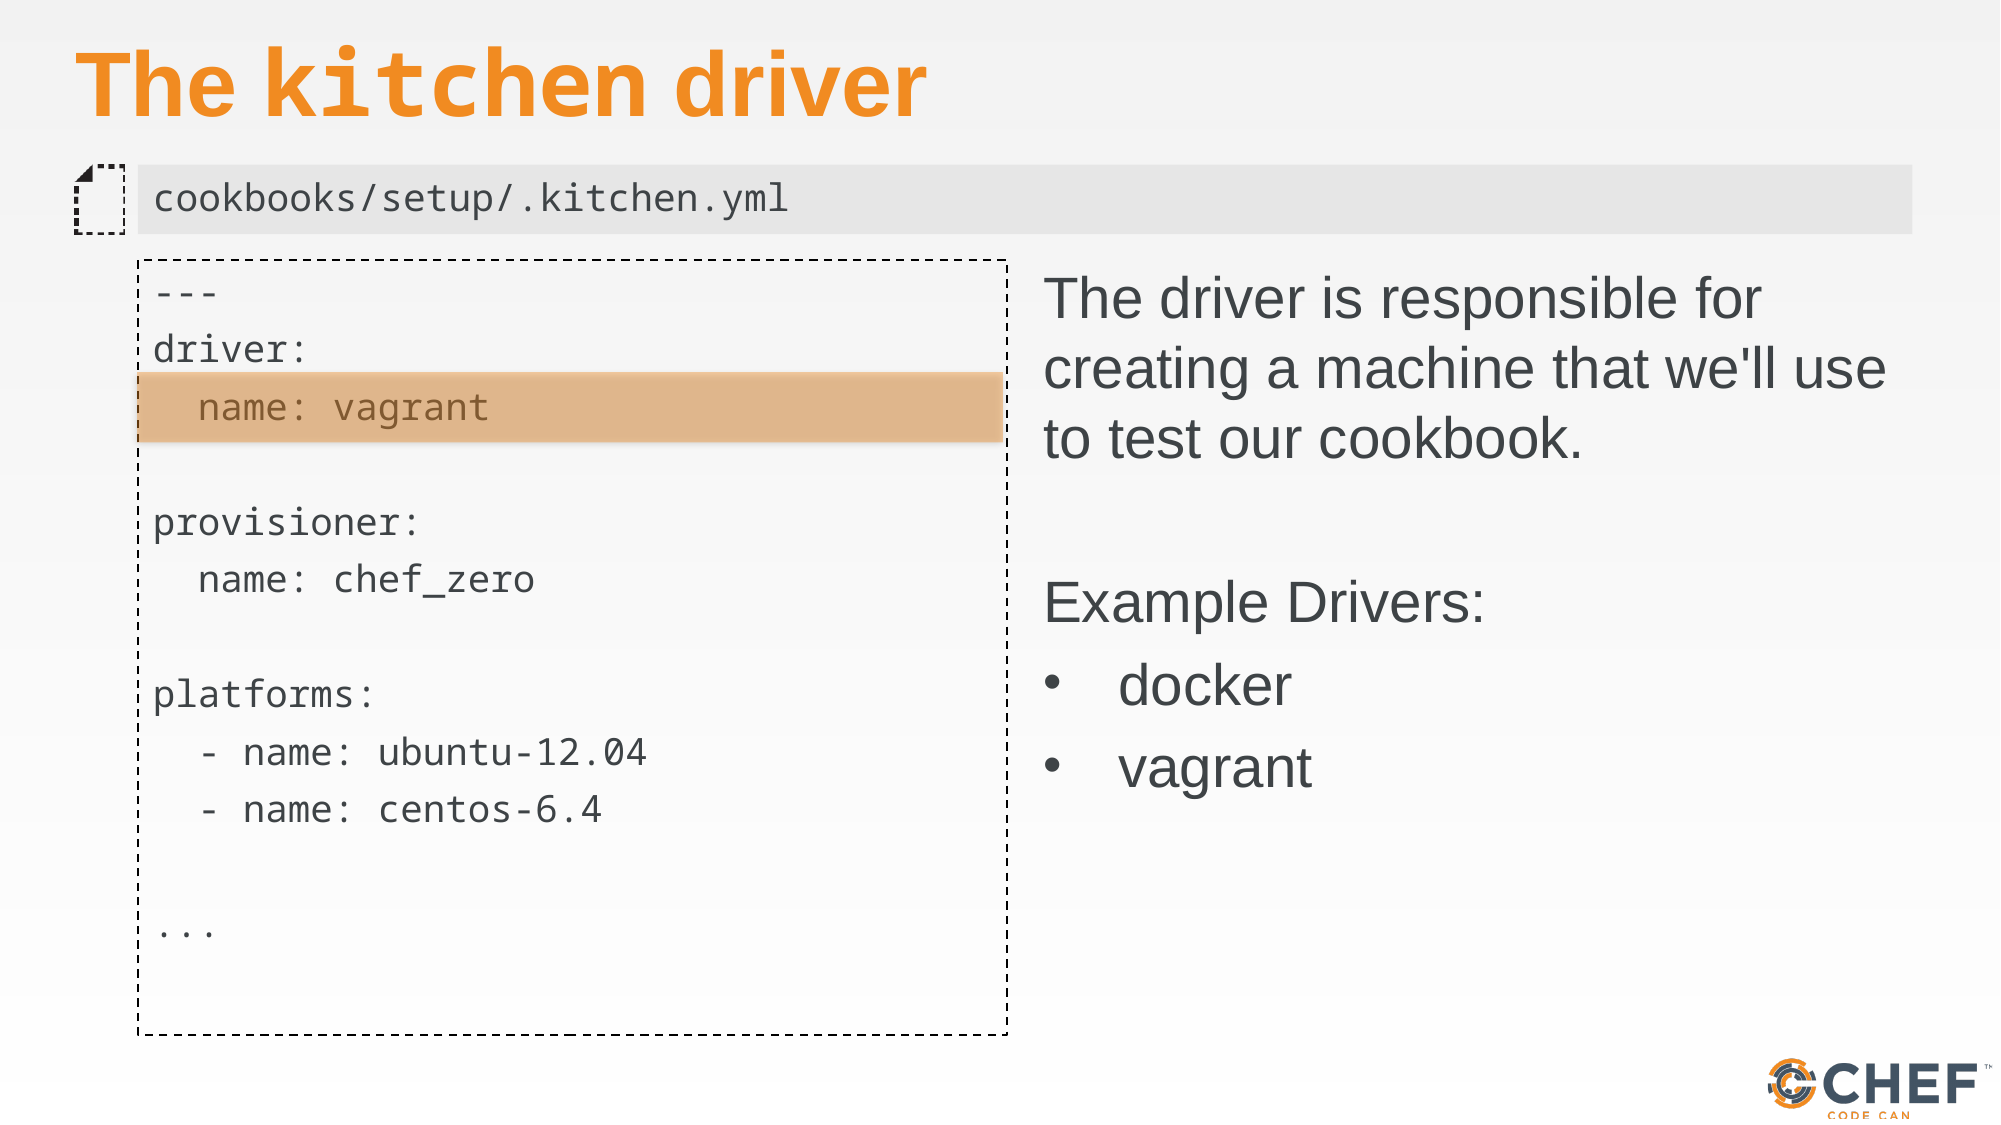

# The kitchen driver
cookbooks/setup/.kitchen.yml
---
driver:
  name: vagrant

provisioner:
  name: chef_zero

platforms:
  - name: ubuntu-12.04
  - name: centos-6.4

...
The driver is responsible for creating a machine that we'll use to test our cookbook.

Example Drivers:
docker
vagrant